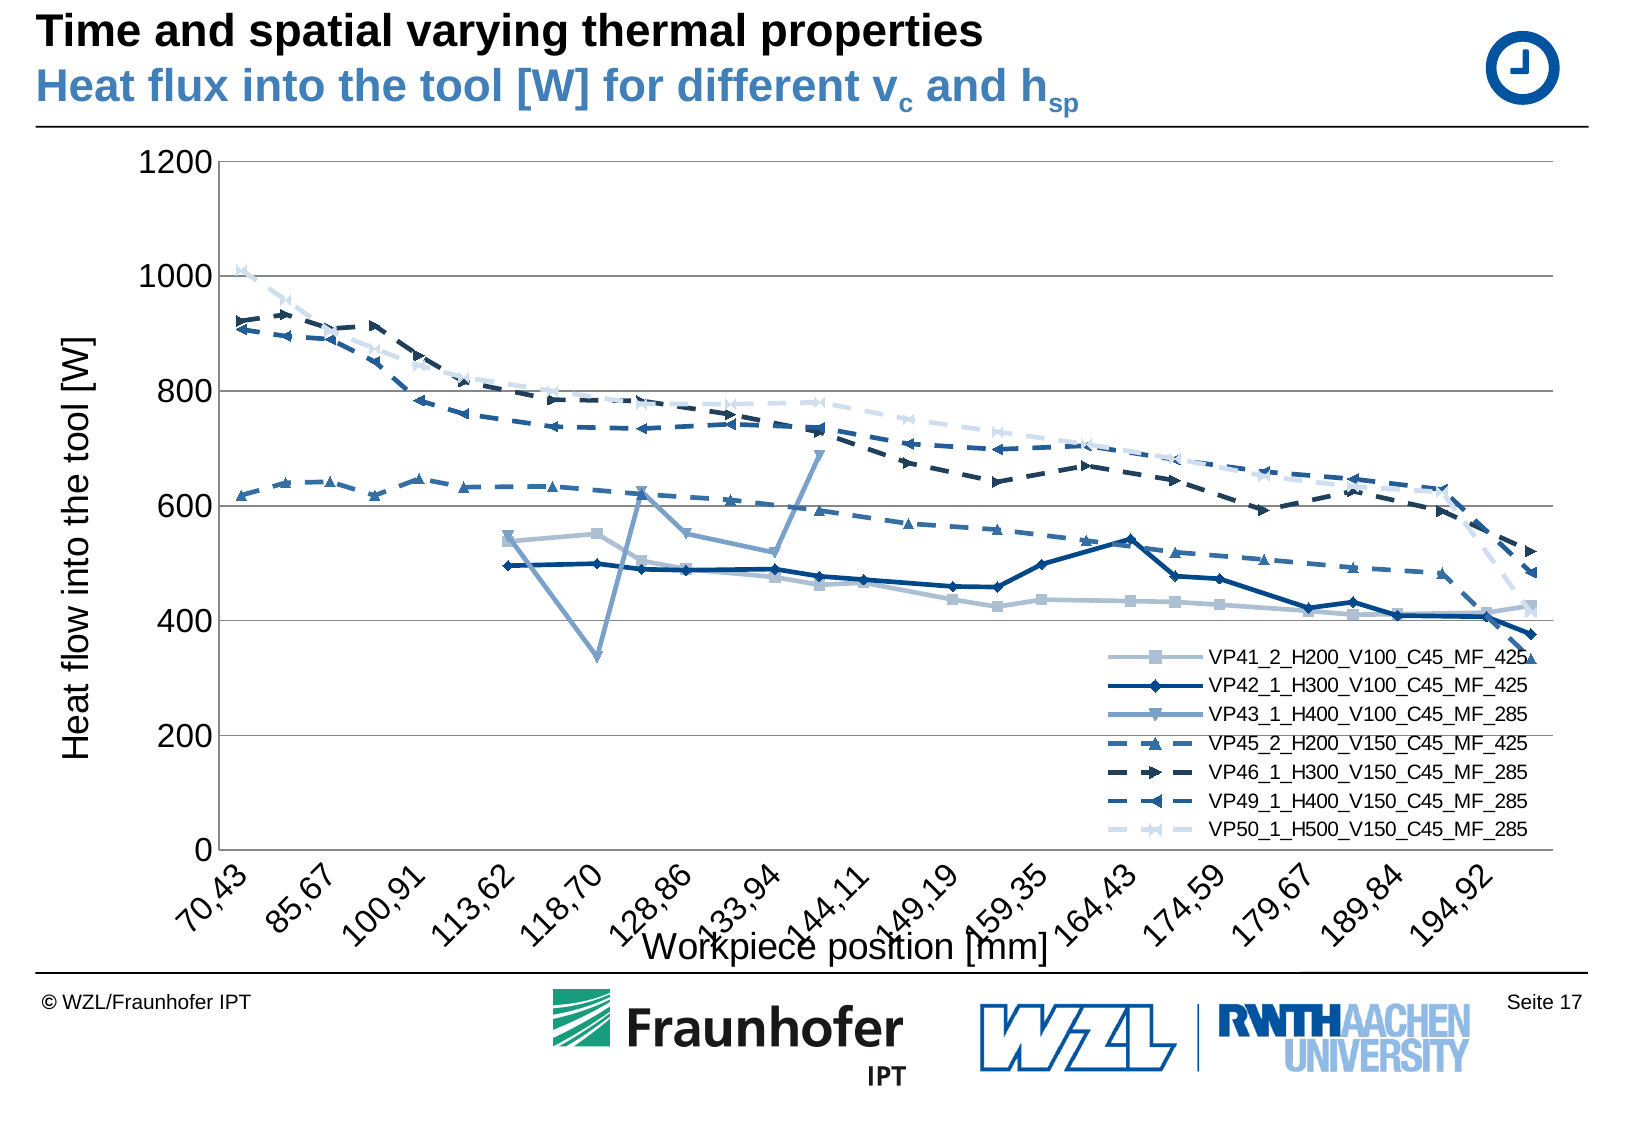

# Time and spatial varying thermal properties Heat flux into the tool [W] for different vc and hsp

### Chart

| Category | VP41_2_H200_V100_C45_MF_425 | VP42_1_H300_V100_C45_MF_425 | VP43_1_H400_V100_C45_MF_285 | VP45_2_H200_V150_C45_MF_425 | VP46_1_H300_V150_C45_MF_285 | VP49_1_H400_V150_C45_MF_285 | VP50_1_H500_V150_C45_MF_285 |
|---|---|---|---|---|---|---|---|
| 70,43 | None | None | None | 618.19837502604 | 922.149060999993 | 907.309069347085 | 1010.740676225921 |
| 78,05 | None | None | None | 640.0279523020009 | 933.170862996141 | 895.5820928145679 | 958.672659672395 |
| 85,67 | None | None | None | 641.7200974045311 | 908.633038011593 | 890.240015841772 | 904.78657009534 |
| 93,29 | None | None | None | 617.8658210190671 | 913.8528579645009 | 850.9986647406511 | 873.813646178594 |
| 100,91 | None | None | None | 647.1572971179098 | 861.656276947682 | 783.397215030018 | 844.291705661691 |
| 108,54 | None | None | None | 632.3828056060551 | 816.3020688770729 | 760.212116827562 | 823.705062344125 |
| 113,62 | 537.8212748834948 | 495.509148833621 | 547.013836150192 | None | None | None | None |
| 116,16 | None | None | None | 633.7376644672371 | 784.7614198217489 | 737.76903935798 | 800.0742202812188 |
| 118,70 | 551.0612188629779 | 499.1687955476099 | 336.4551385071309 | None | None | None | None |
| 123,78 | 504.197630464363 | 489.358146571596 | 624.895645956761 | 620.1267186509051 | 782.794126098201 | 734.410063299394 | 777.608195394063 |
| 128,86 | 489.847234326588 | 487.627906178435 | 551.3233117059639 | None | None | None | None |
| 131,40 | None | None | None | 610.2987391148573 | 759.17398020932 | 742.104121644463 | 777.032555957162 |
| 133,94 | 475.710871559658 | 489.644425367128 | 518.1473660075089 | None | None | None | None |
| 139,02 | 462.229694828664 | 477.171698800485 | 687.9282606848209 | 591.7275942098322 | 728.420687161243 | 736.211035738826 | 780.279230273743 |
| 144,11 | 465.954409813766 | 471.2802876485219 | None | None | None | None | None |
| 146,65 | None | None | None | 568.9634028907069 | 674.5768268404448 | 707.8436677995728 | 750.688453956327 |
| 149,19 | 436.474351134993 | 459.386580587117 | None | None | None | None | None |
| 154,27 | 423.9621195247699 | 458.373193572738 | None | 558.4665226011639 | 641.499241260695 | 698.273126705191 | 728.8314151338137 |
| 159,35 | 436.2983695002059 | 498.005193618705 | None | None | None | None | None |
| 161,89 | None | None | None | 539.3603829447251 | 669.759074678569 | 704.5002082857249 | 707.4753594451131 |
| 164,43 | 433.852908468851 | 542.134280473263 | None | None | None | None | None |
| 169,51 | 432.365202528752 | 477.376373420522 | None | 519.0394283565231 | 644.028928096632 | 680.5663269649789 | 682.029453771918 |
| 174,59 | 427.3557164577089 | 472.701658220406 | None | None | None | None | None |
| 177,13 | None | None | None | 506.317460599988 | 592.3355111214138 | 659.2025153434449 | 651.7828787646532 |
| 179,67 | 416.765833628081 | 421.8835199236949 | None | None | None | None | None |
| 184,76 | 410.089372049749 | 432.2280139454829 | None | 492.214328344251 | 625.425129316616 | 646.5625955943599 | 633.211378517022 |
| 189,84 | 411.13367411038 | 408.560599202913 | None | None | None | None | None |
| 192,38 | None | None | None | 482.4561528079319 | 590.919630502795 | 628.306371770639 | 623.945093211516 |
| 194,92 | 413.641870227401 | 406.4849671227761 | None | None | None | None | None |
| 200,00 | 425.865843225208 | 376.3063746496809 | None | 333.4510374222019 | 520.9050633094149 | 483.833108065366 | 414.114942155918 |